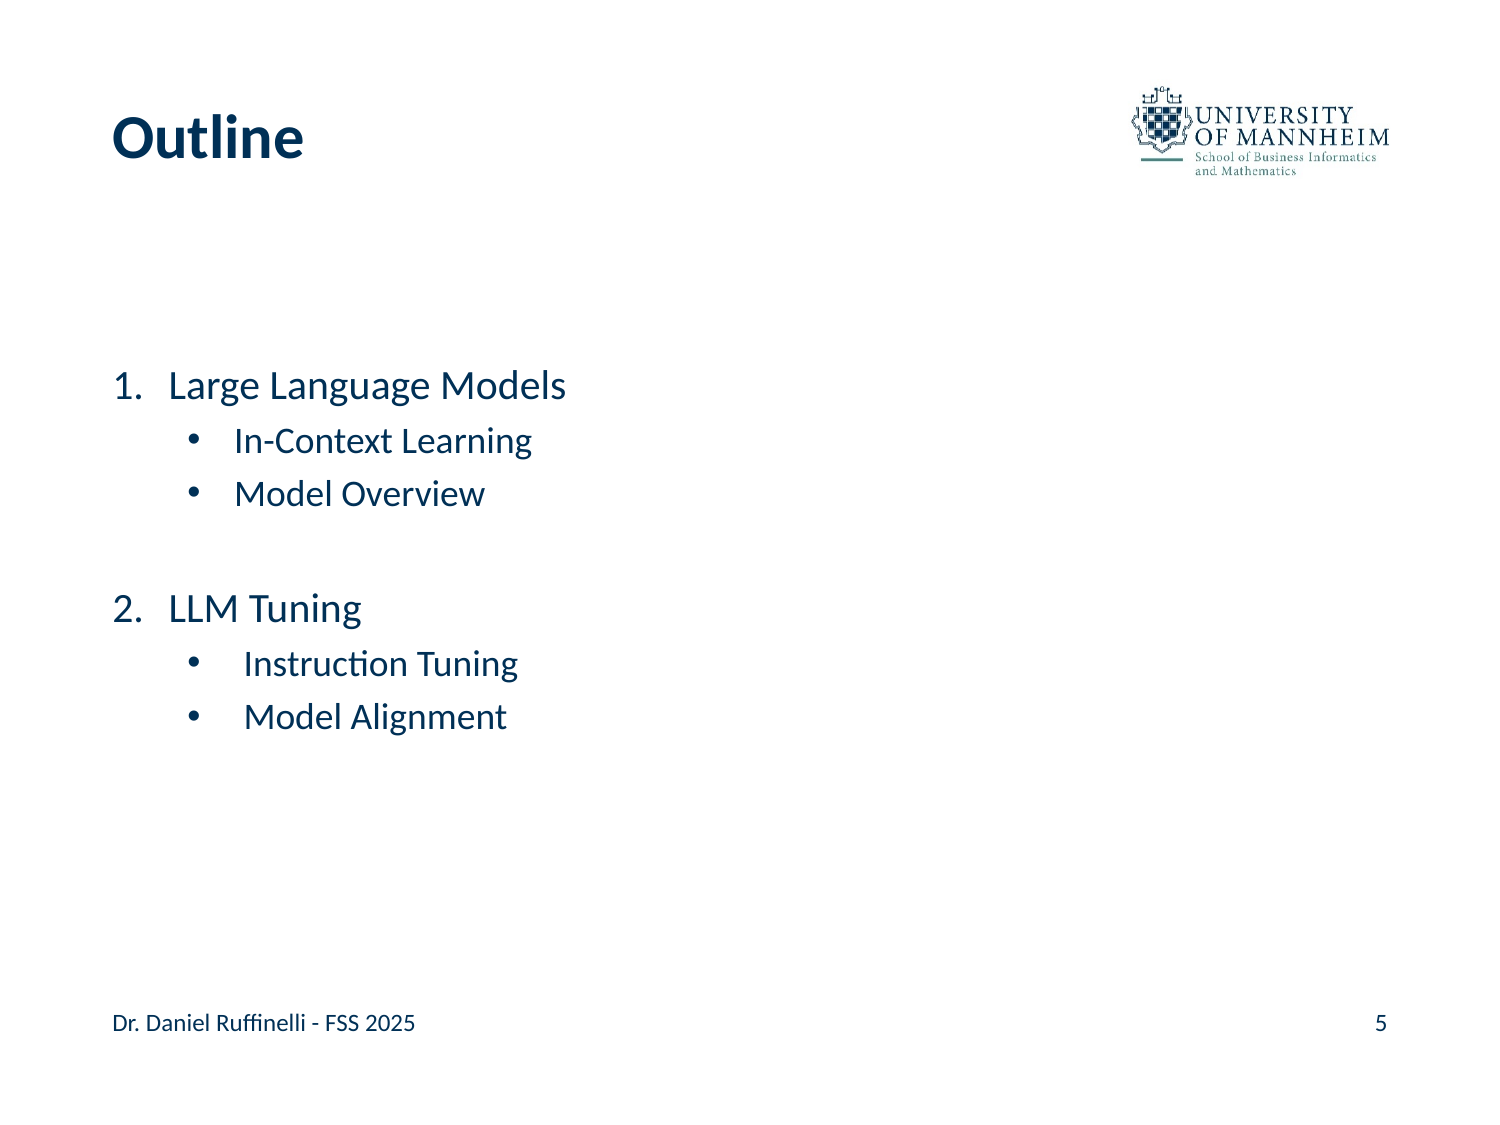

# Outline

Large Language Models
In-Context Learning
Model Overview

LLM Tuning
Instruction Tuning
Model Alignment

Dr. Daniel Ruffinelli - FSS 2025
5